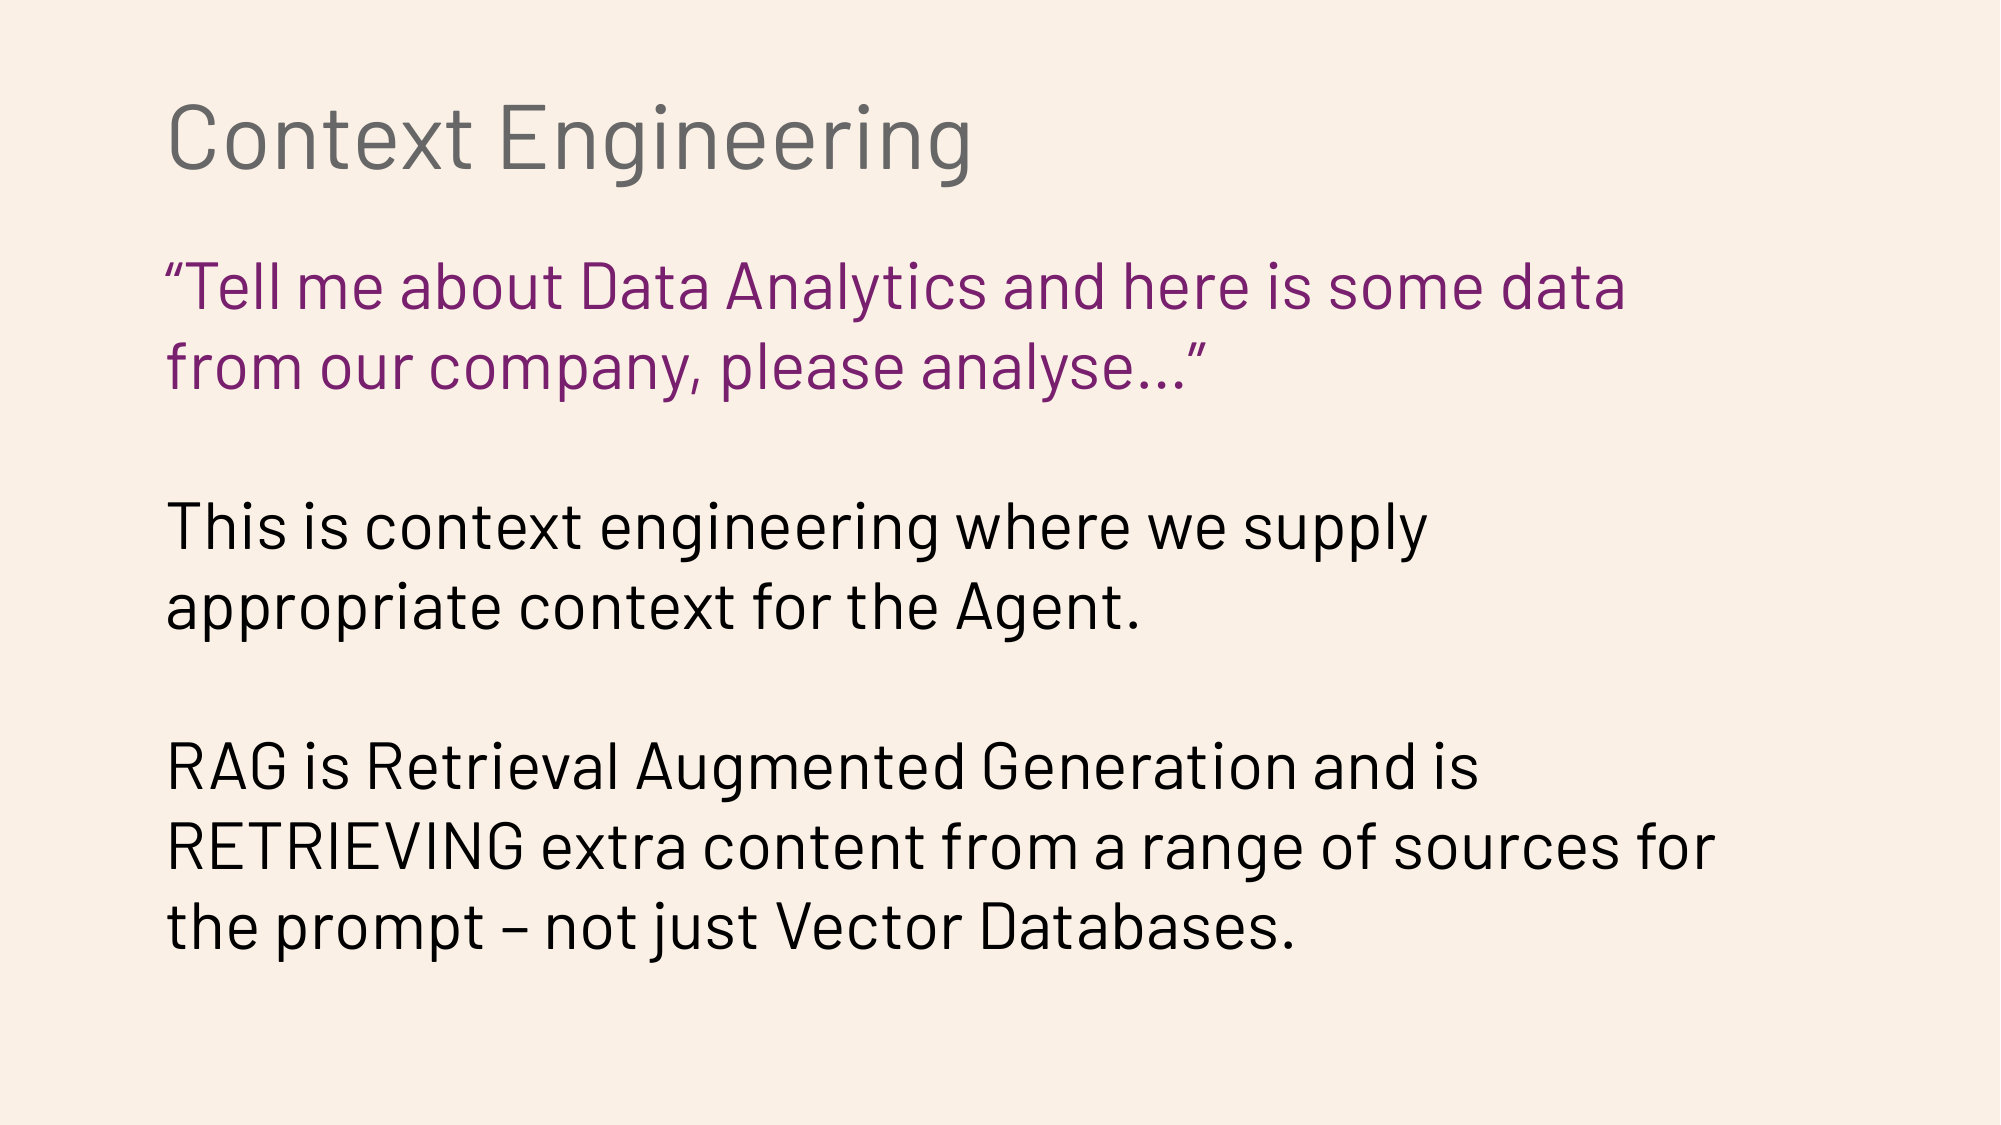

# Context Engineering
“Tell me about Data Analytics and here is some data from our company, please analyse…”

This is context engineering where we supply appropriate context for the Agent.

RAG is Retrieval Augmented Generation and is RETRIEVING extra content from a range of sources for the prompt – not just Vector Databases.